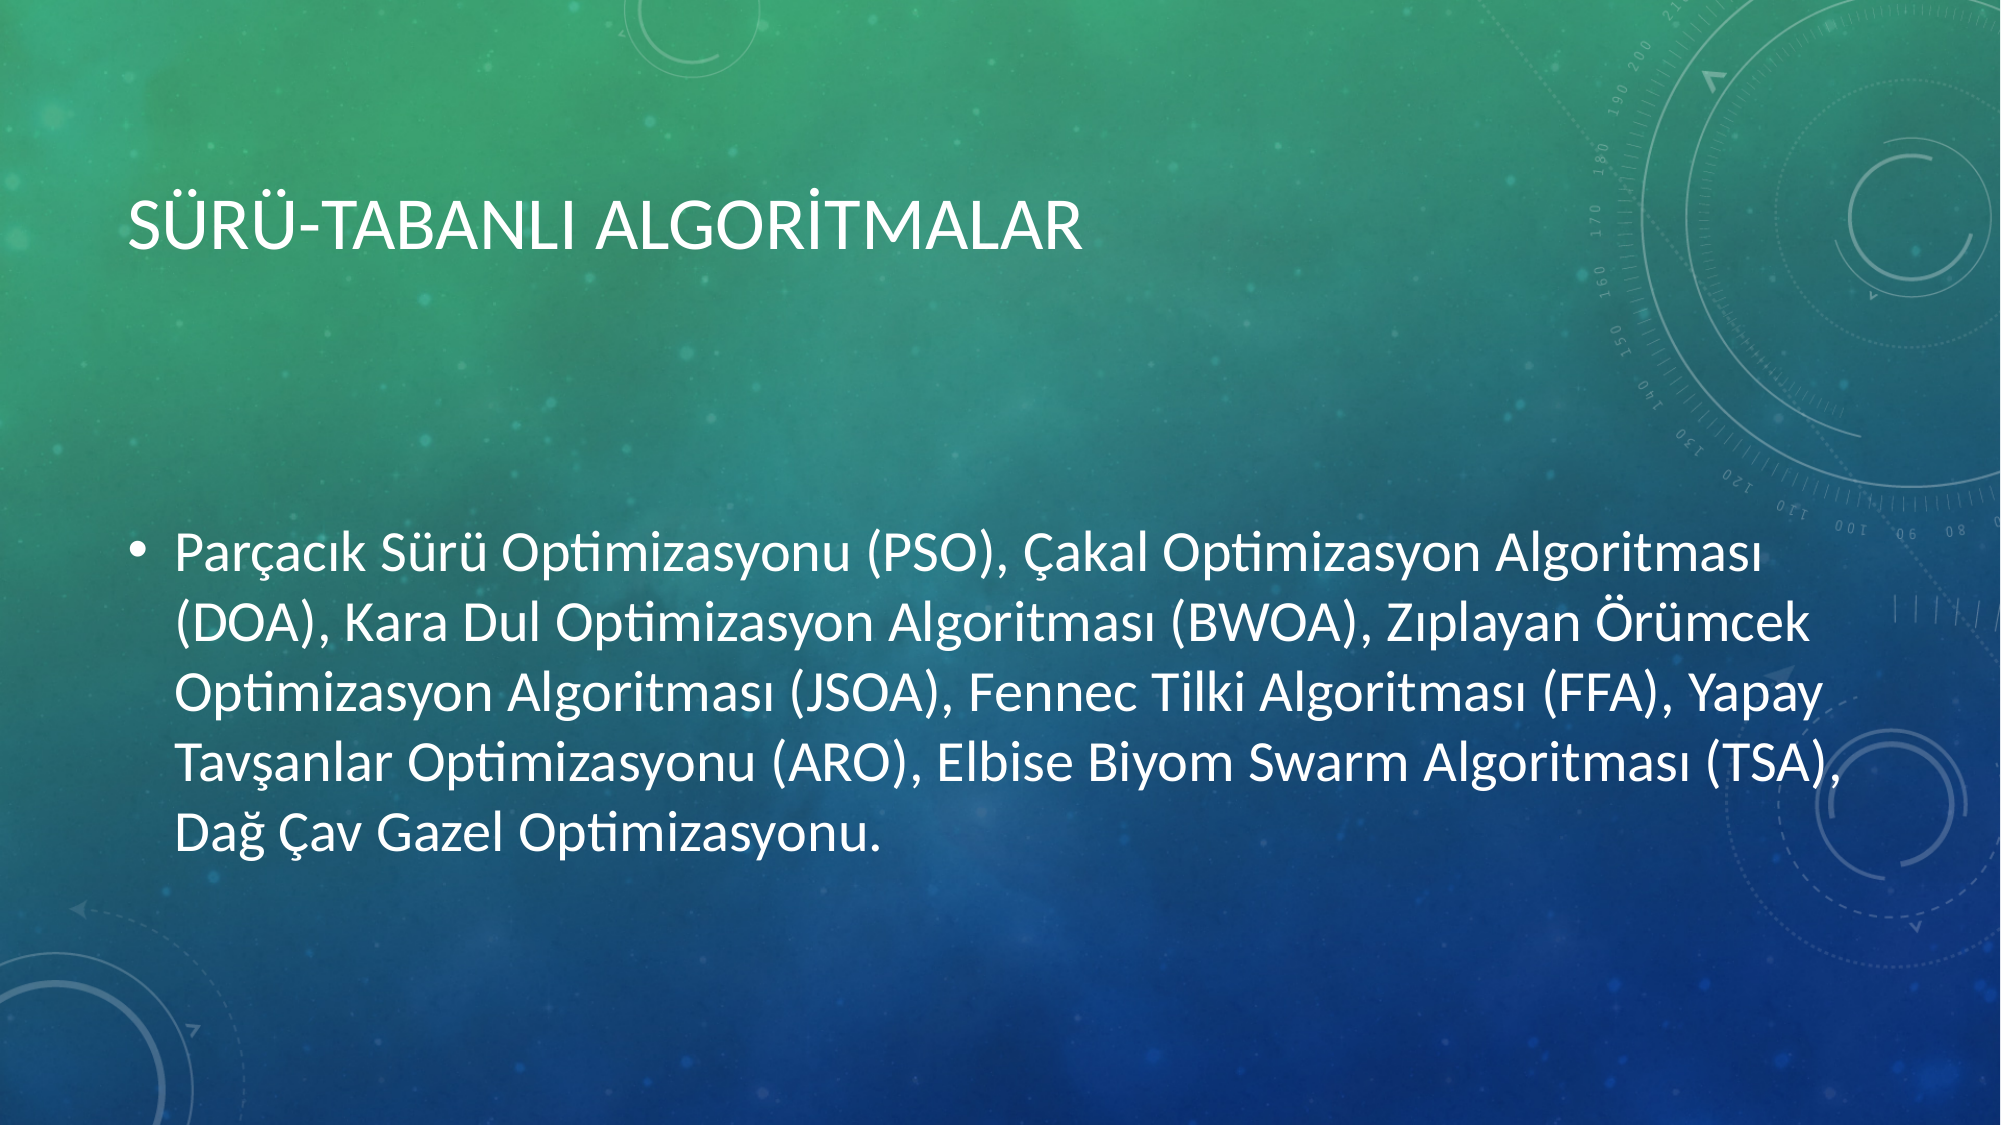

# Sürü-tabanlı Algoritmalar
Parçacık Sürü Optimizasyonu (PSO), Çakal Optimizasyon Algoritması (DOA), Kara Dul Optimizasyon Algoritması (BWOA), Zıplayan Örümcek Optimizasyon Algoritması (JSOA), Fennec Tilki Algoritması (FFA), Yapay Tavşanlar Optimizasyonu (ARO), Elbise Biyom Swarm Algoritması (TSA), Dağ Çav Gazel Optimizasyonu.